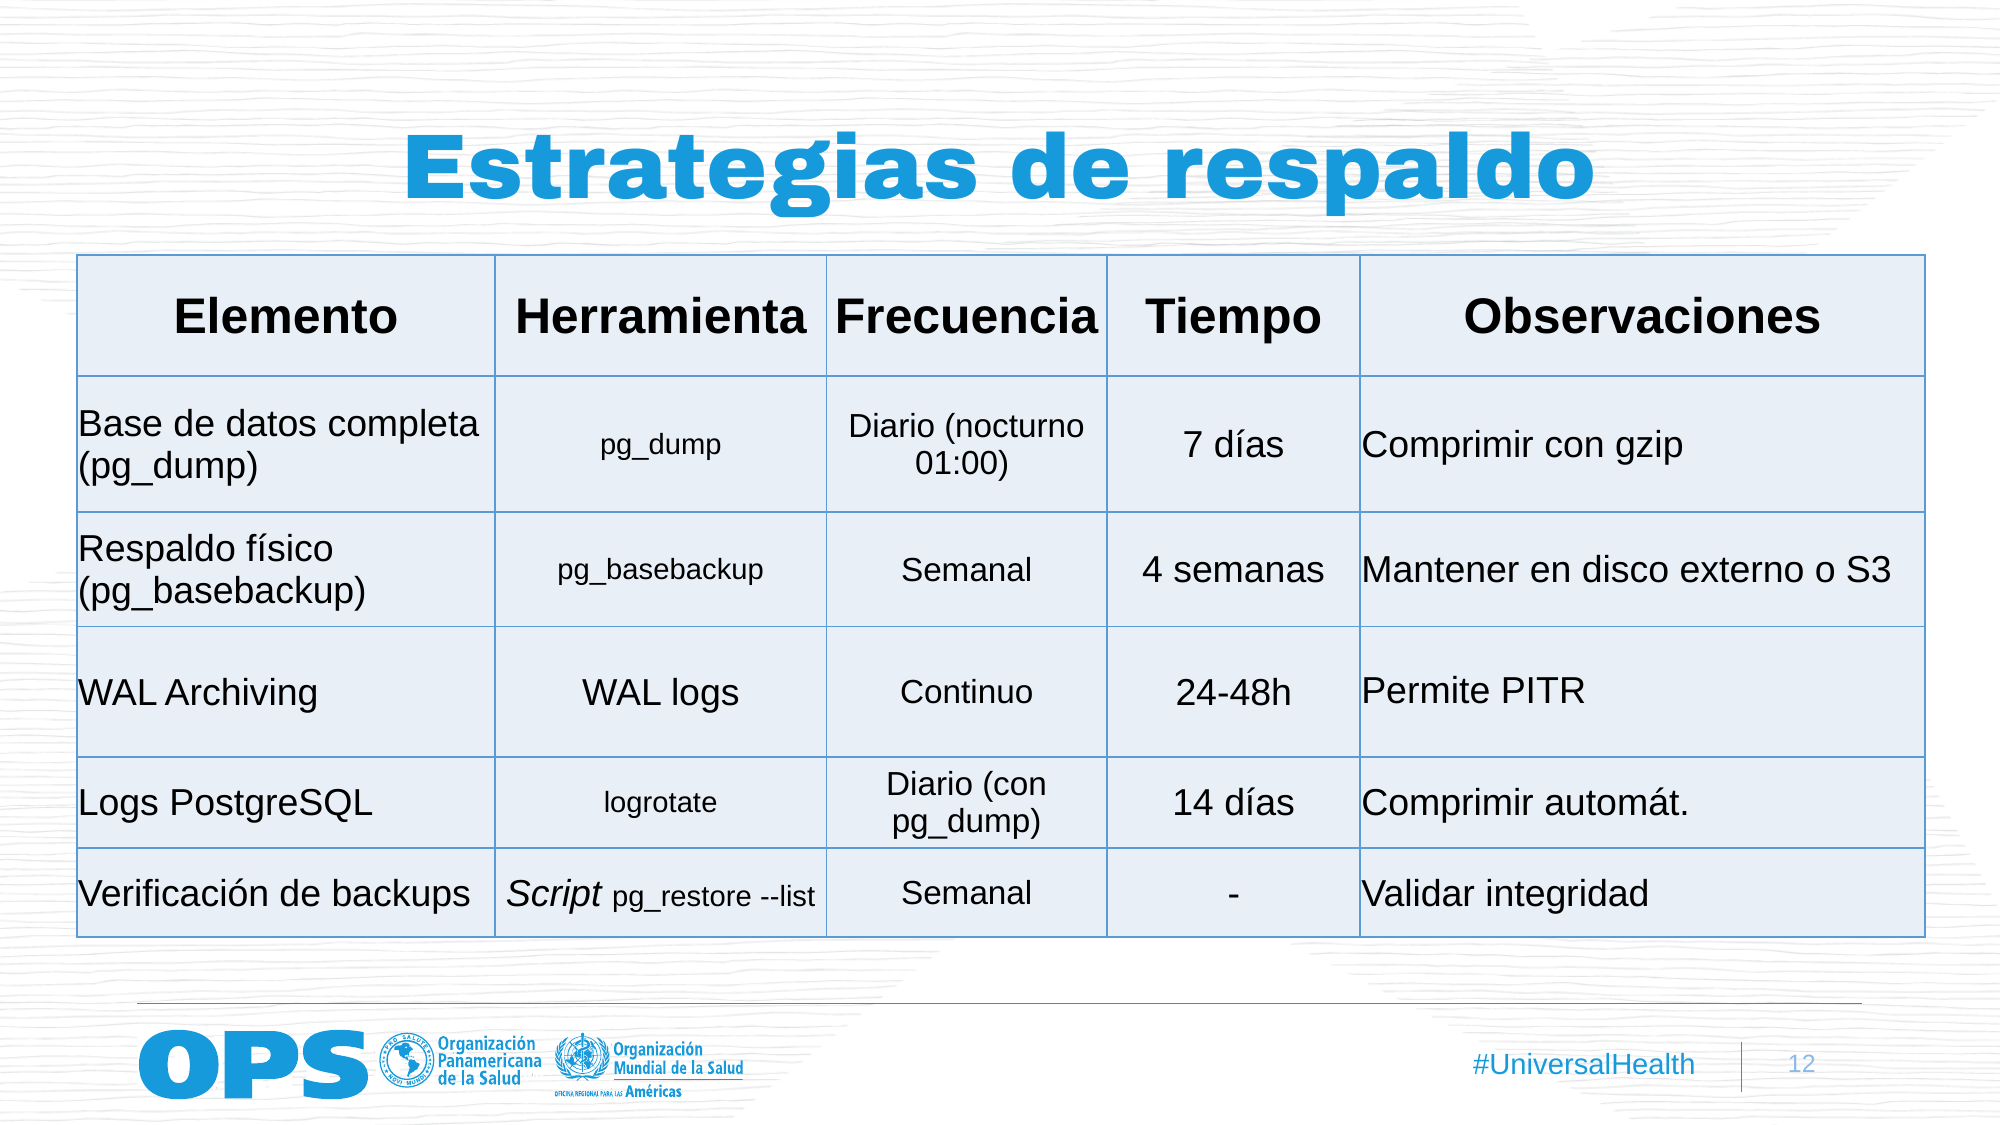

# Estrategias de respaldo
| Elemento | Herramienta | Frecuencia | Tiempo | Observaciones |
| --- | --- | --- | --- | --- |
| Base de datos completa (pg\_dump) | pg\_dump | Diario (nocturno 01:00) | 7 días | Comprimir con gzip |
| Respaldo físico (pg\_basebackup) | pg\_basebackup | Semanal | 4 semanas | Mantener en disco externo o S3 |
| WAL Archiving | WAL logs | Continuo | 24-48h | Permite PITR |
| Logs PostgreSQL | logrotate | Diario (con pg\_dump) | 14 días | Comprimir automát. |
| Verificación de backups | Script pg\_restore --list | Semanal | - | Validar integridad |
12